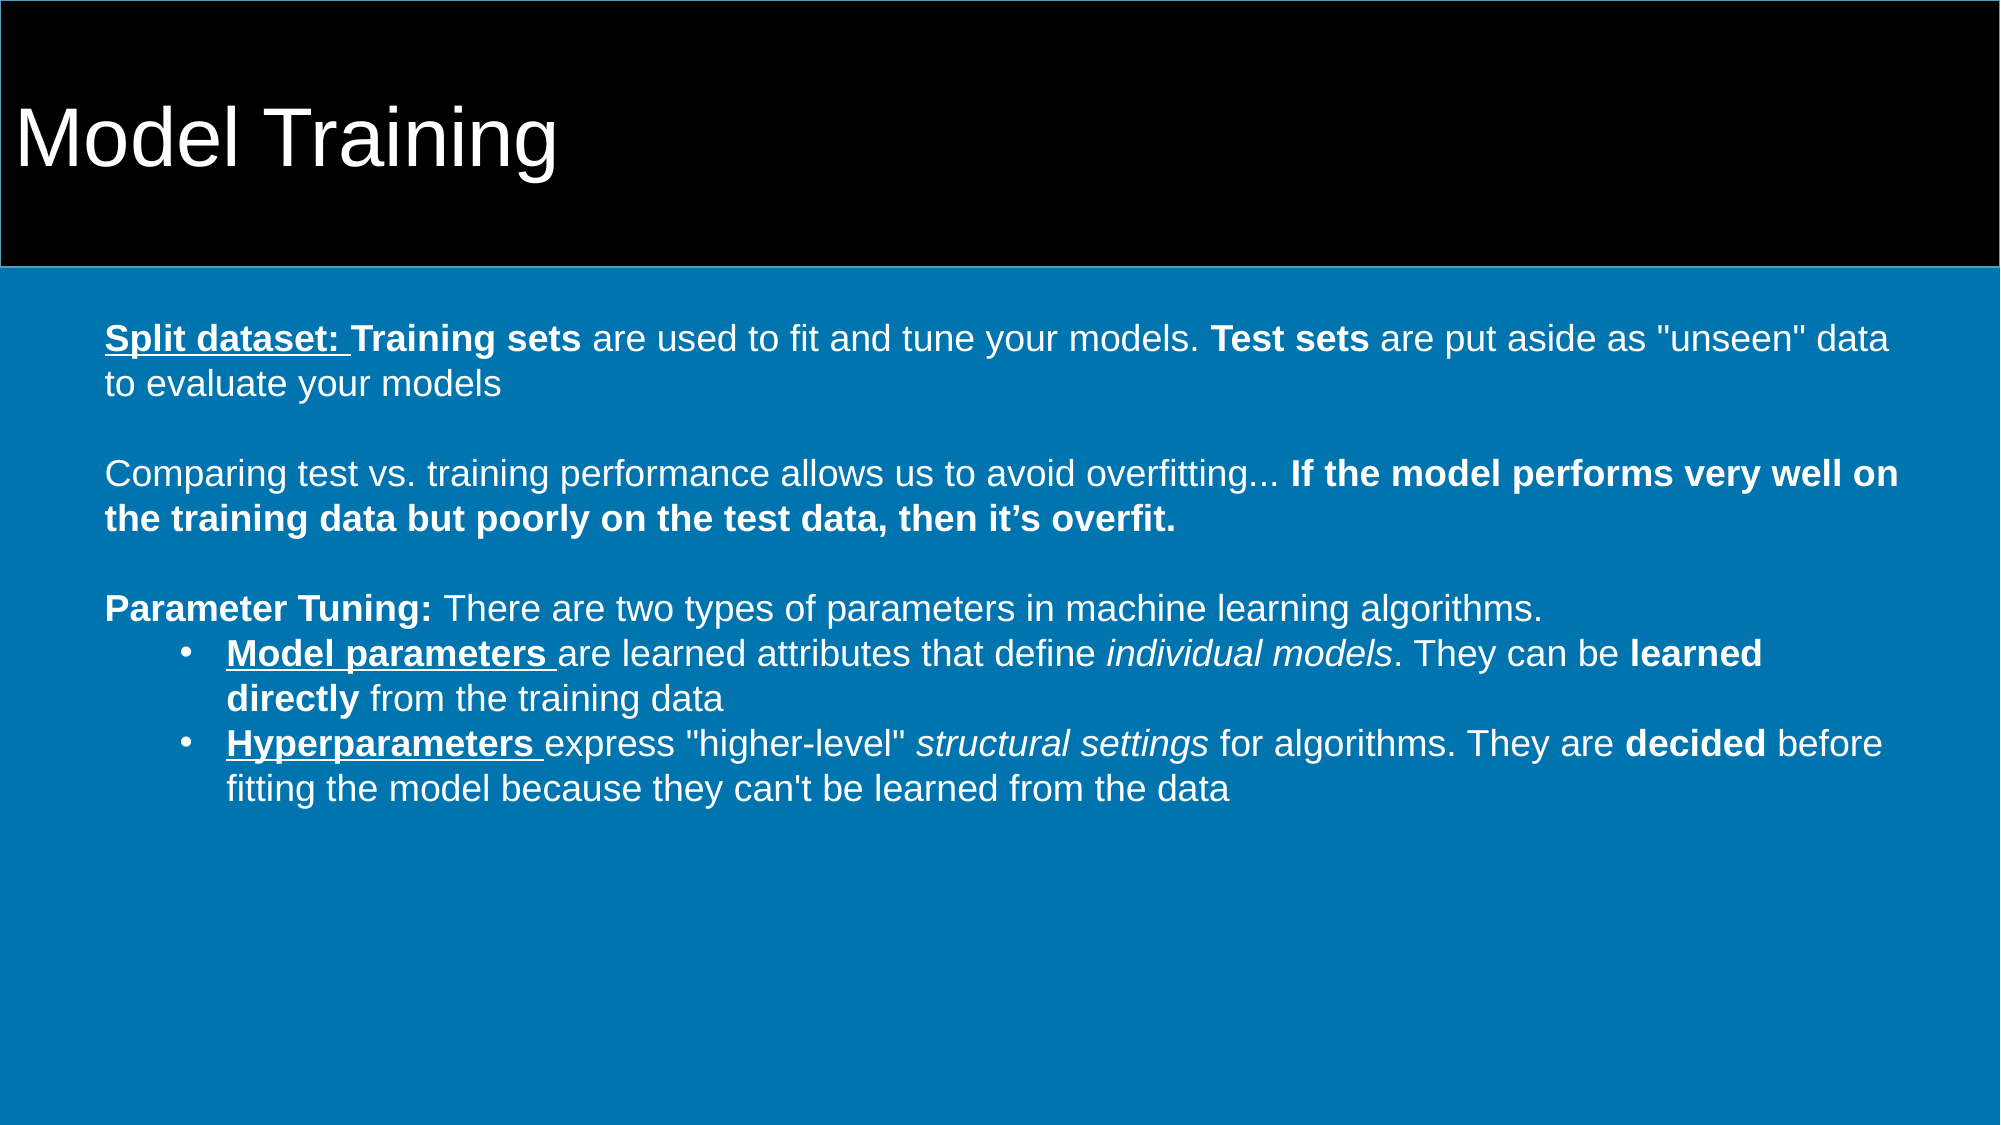

Model Training

Split dataset: Training sets are used to fit and tune your models. Test sets are put aside as "unseen" data to evaluate your models

Comparing test vs. training performance allows us to avoid overfitting... If the model performs very well on the training data but poorly on the test data, then it’s overfit.

Parameter Tuning: There are two types of parameters in machine learning algorithms.
Model parameters are learned attributes that define individual models. They can be learned directly from the training data
Hyperparameters express "higher-level" structural settings for algorithms. They are decided before fitting the model because they can't be learned from the data

13